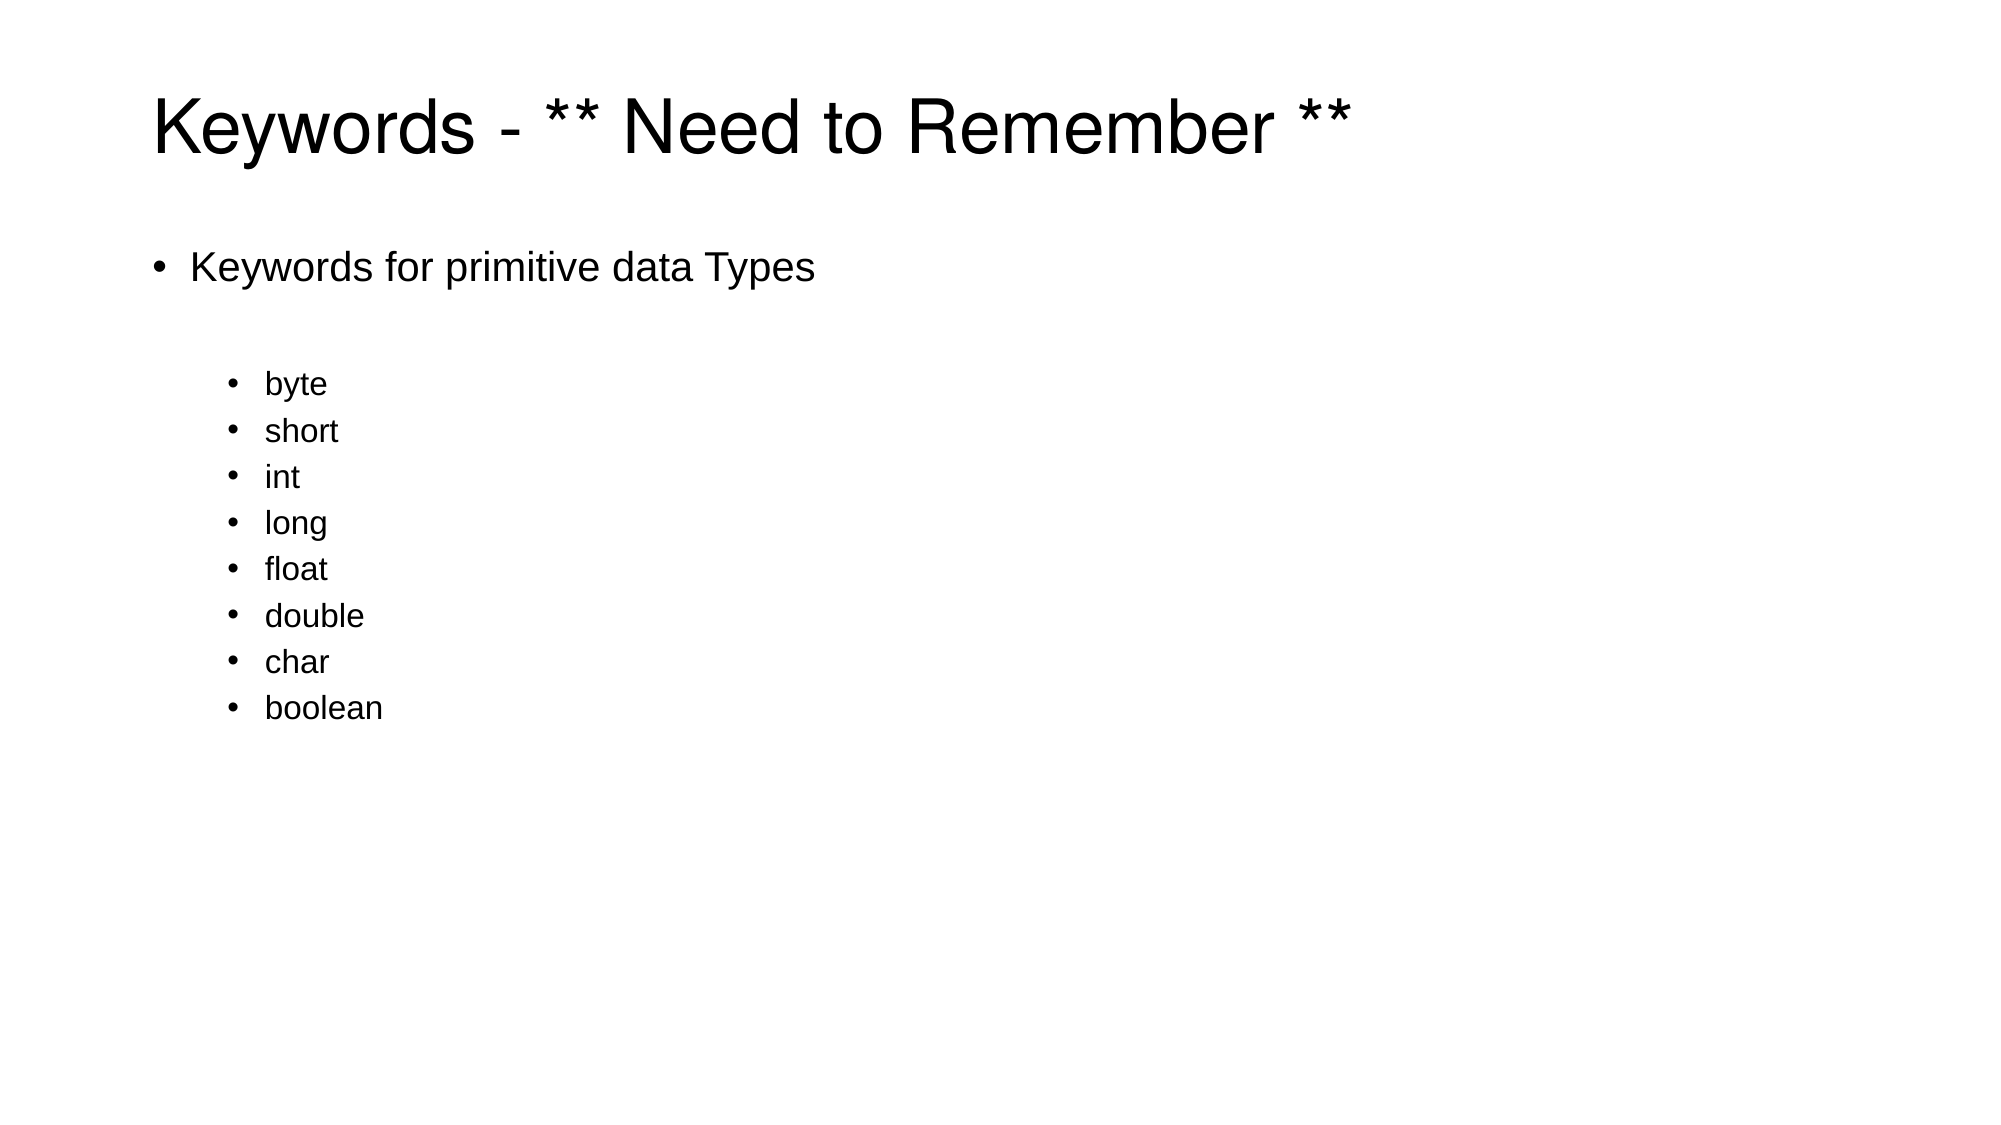

# Keywords - ** Need to Remember **
Keywords for primitive data Types

byte
short
int
long
float
double
char
boolean